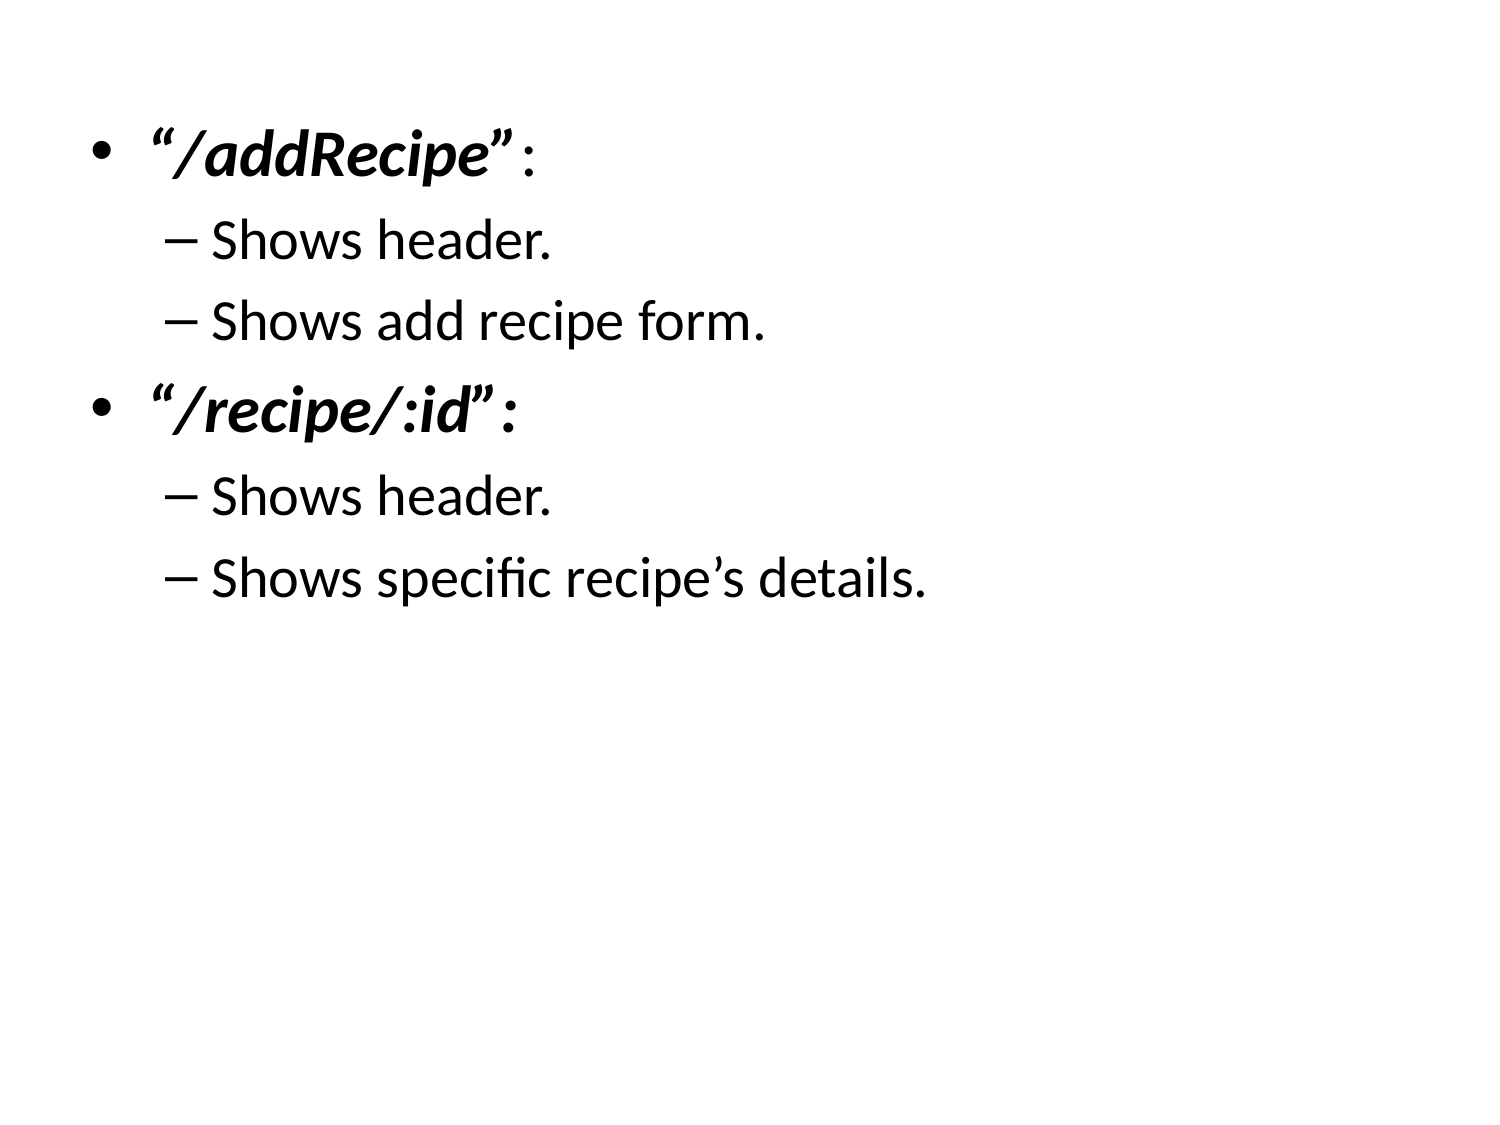

“/addRecipe”:
Shows header.
Shows add recipe form.
“/recipe/:id”:
Shows header.
Shows specific recipe’s details.